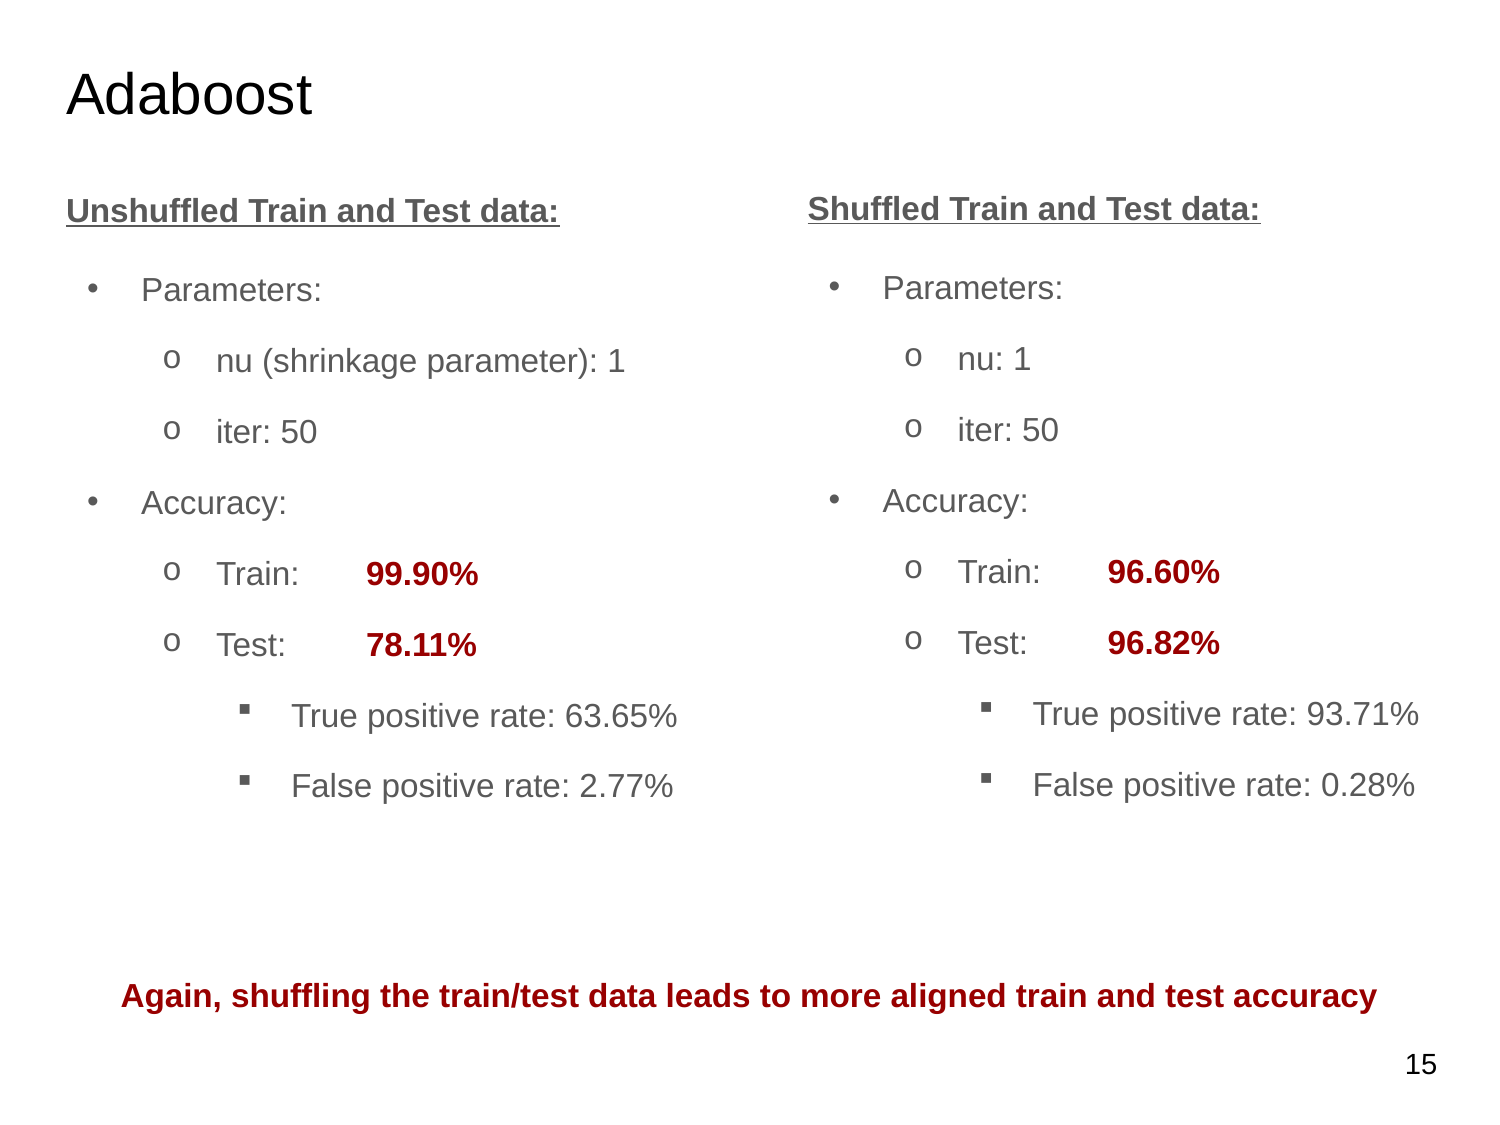

# Adaboost
Shuffled Train and Test data:
Parameters:
nu: 1
iter: 50
Accuracy:
Train: 	96.60%
Test: 	96.82%
True positive rate: 93.71%
False positive rate: 0.28%
Unshuffled Train and Test data:
Parameters:
nu (shrinkage parameter): 1
iter: 50
Accuracy:
Train: 	99.90%
Test: 	78.11%
True positive rate: 63.65%
False positive rate: 2.77%
Again, shuffling the train/test data leads to more aligned train and test accuracy
15